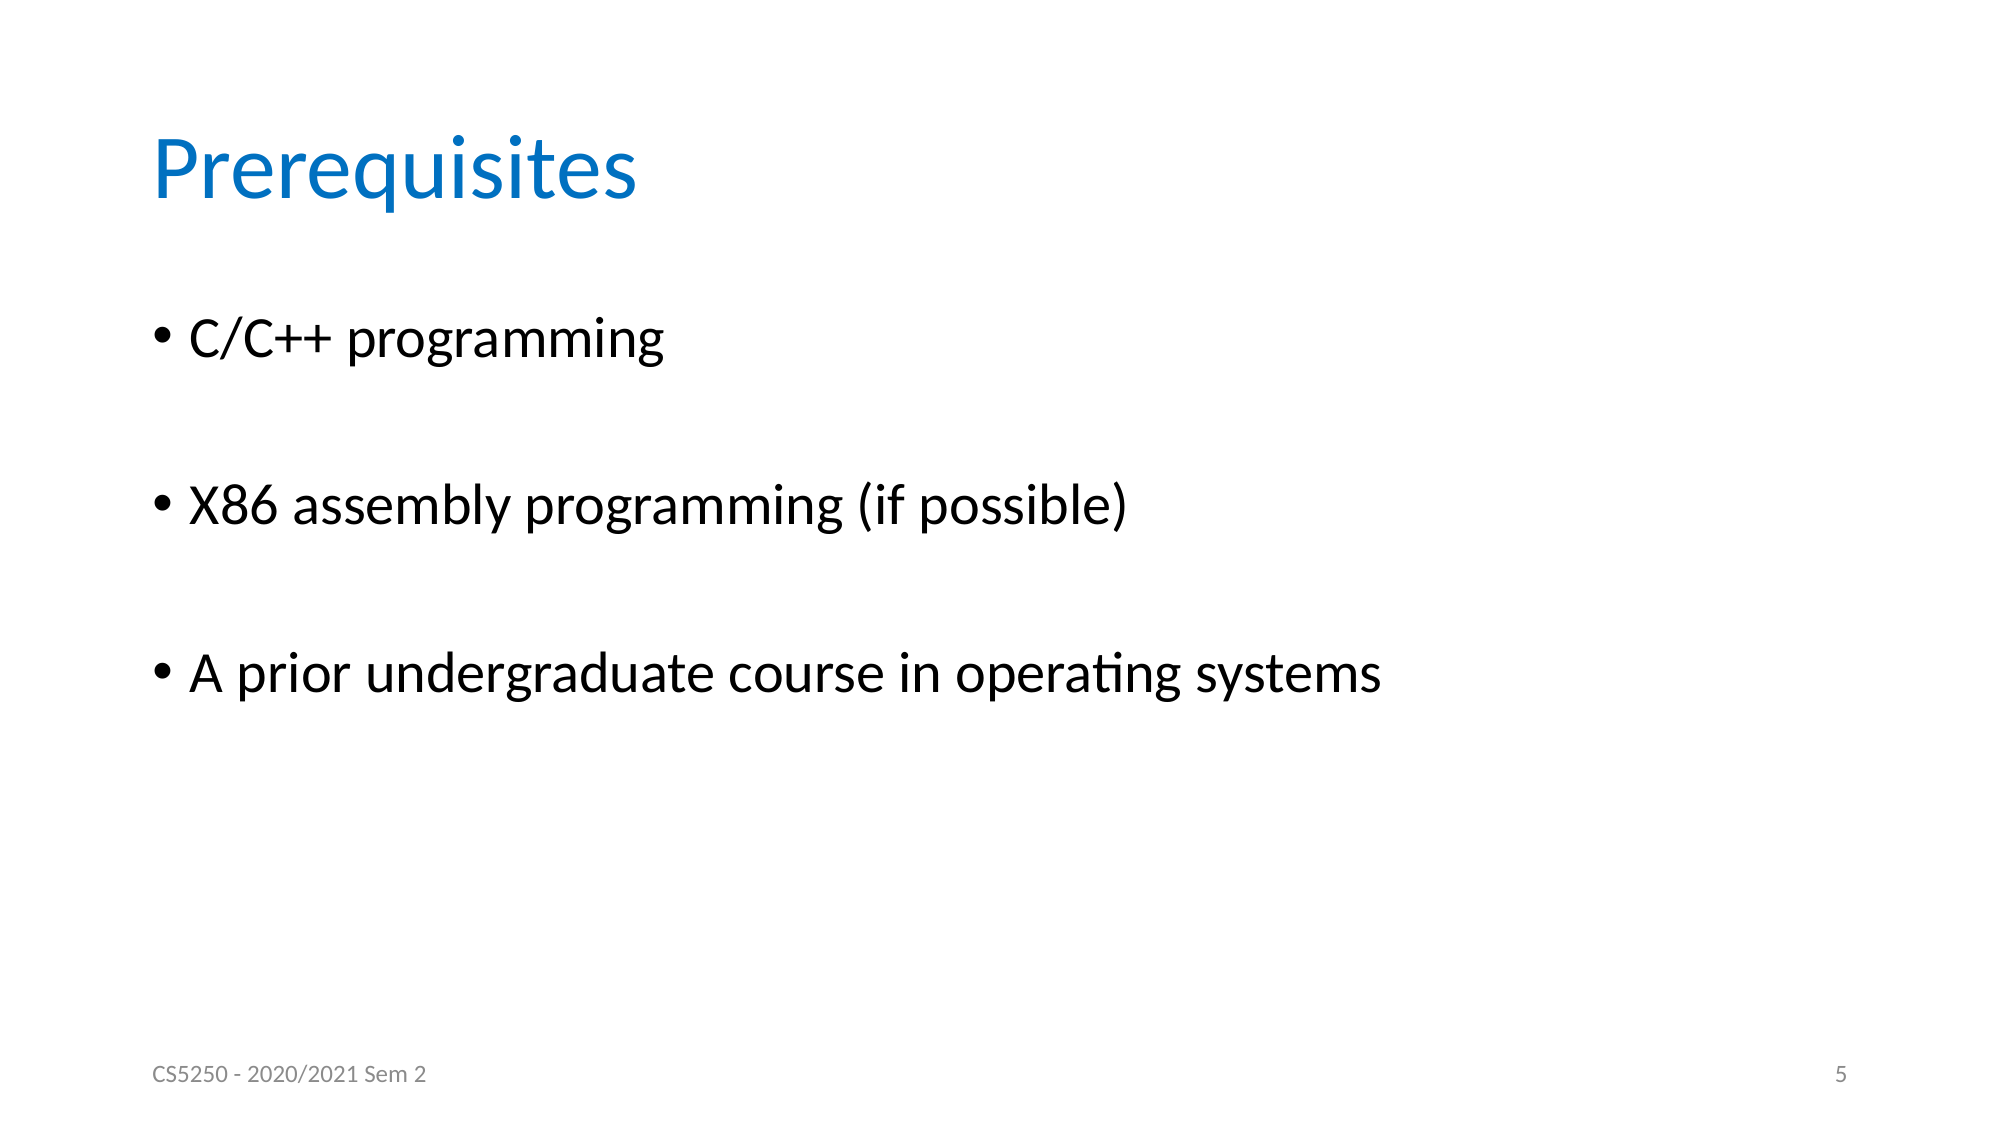

# Prerequisites
C/C++ programming

X86 assembly programming (if possible)

A prior undergraduate course in operating systems
CS5250 - 2020/2021 Sem 2
5